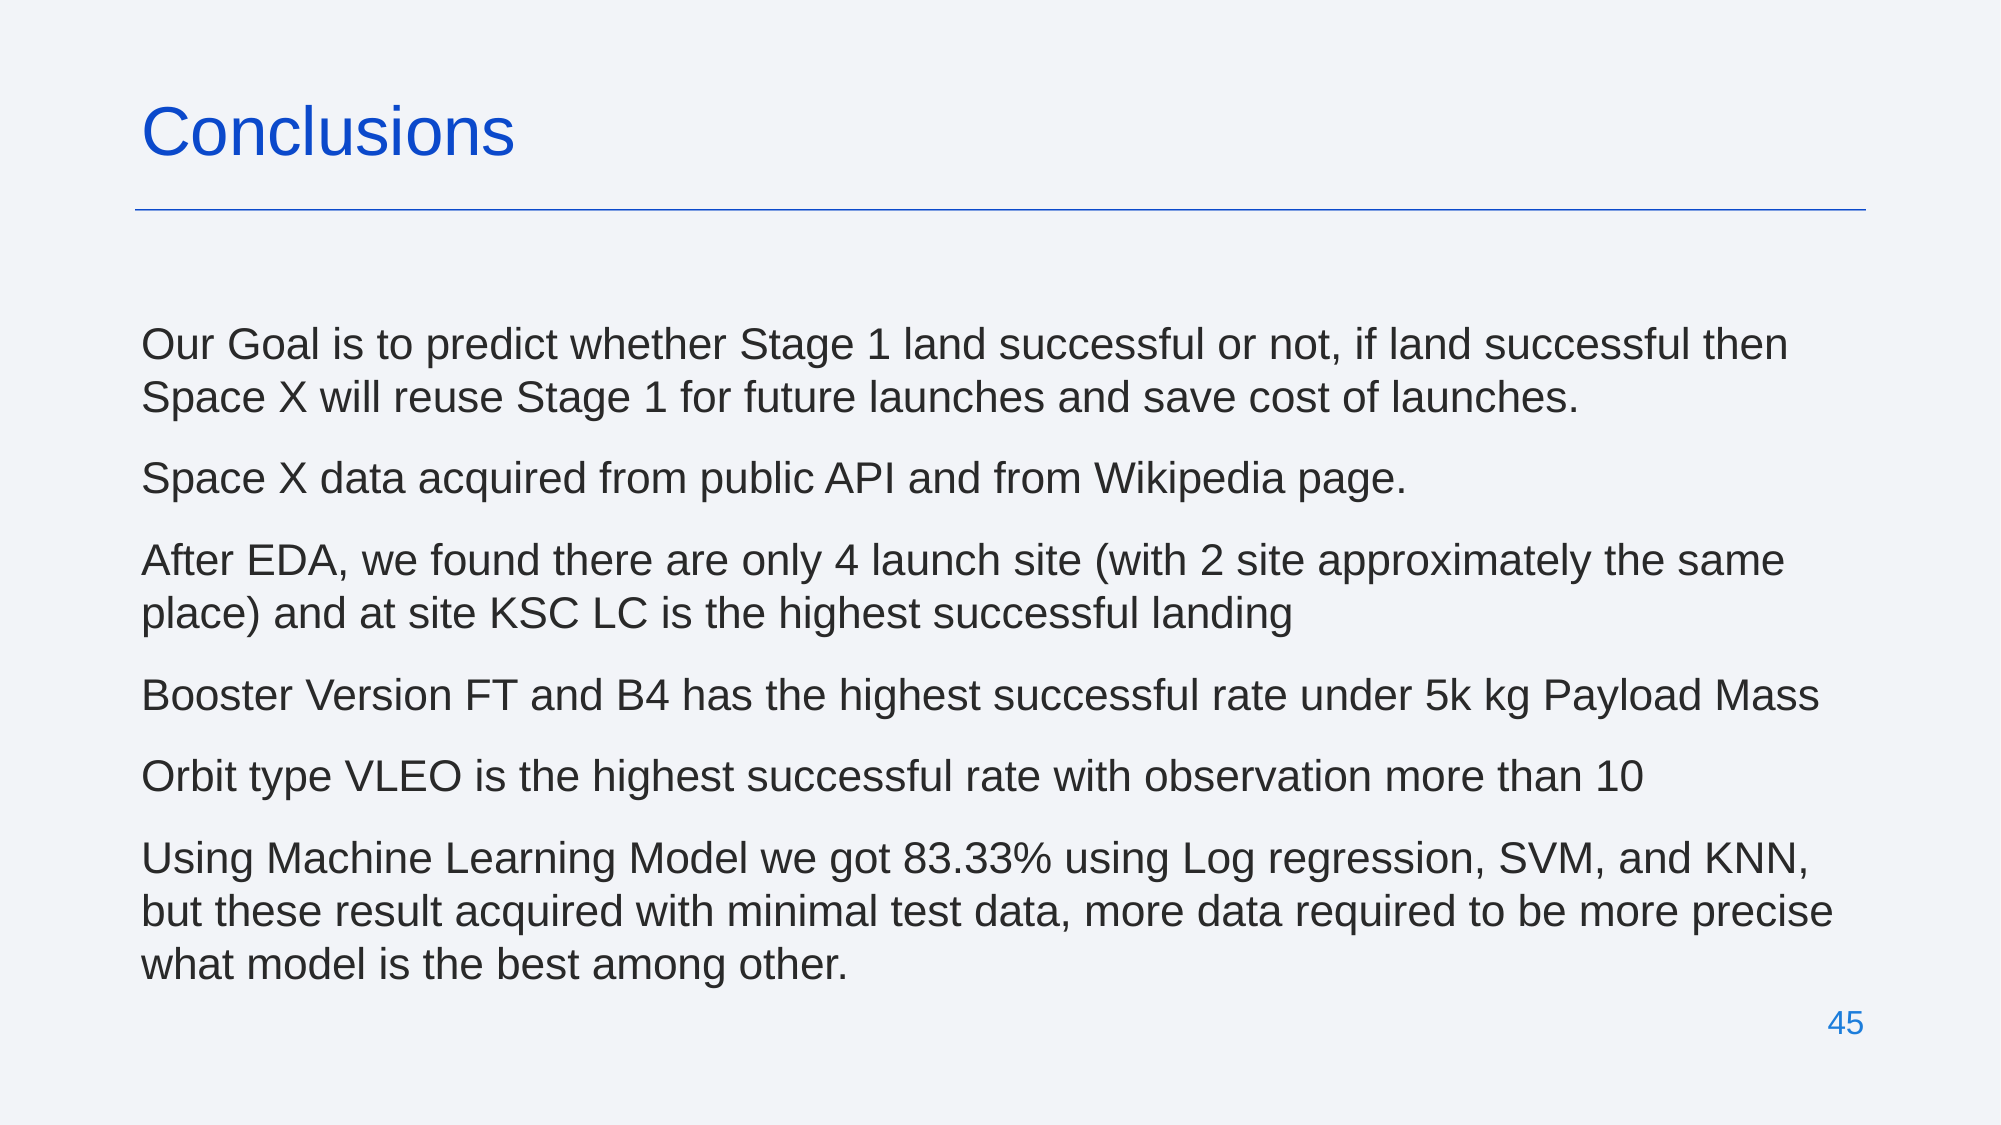

Conclusions
Our Goal is to predict whether Stage 1 land successful or not, if land successful then Space X will reuse Stage 1 for future launches and save cost of launches.
Space X data acquired from public API and from Wikipedia page.
After EDA, we found there are only 4 launch site (with 2 site approximately the same place) and at site KSC LC is the highest successful landing
Booster Version FT and B4 has the highest successful rate under 5k kg Payload Mass
Orbit type VLEO is the highest successful rate with observation more than 10
Using Machine Learning Model we got 83.33% using Log regression, SVM, and KNN, but these result acquired with minimal test data, more data required to be more precise what model is the best among other.
45